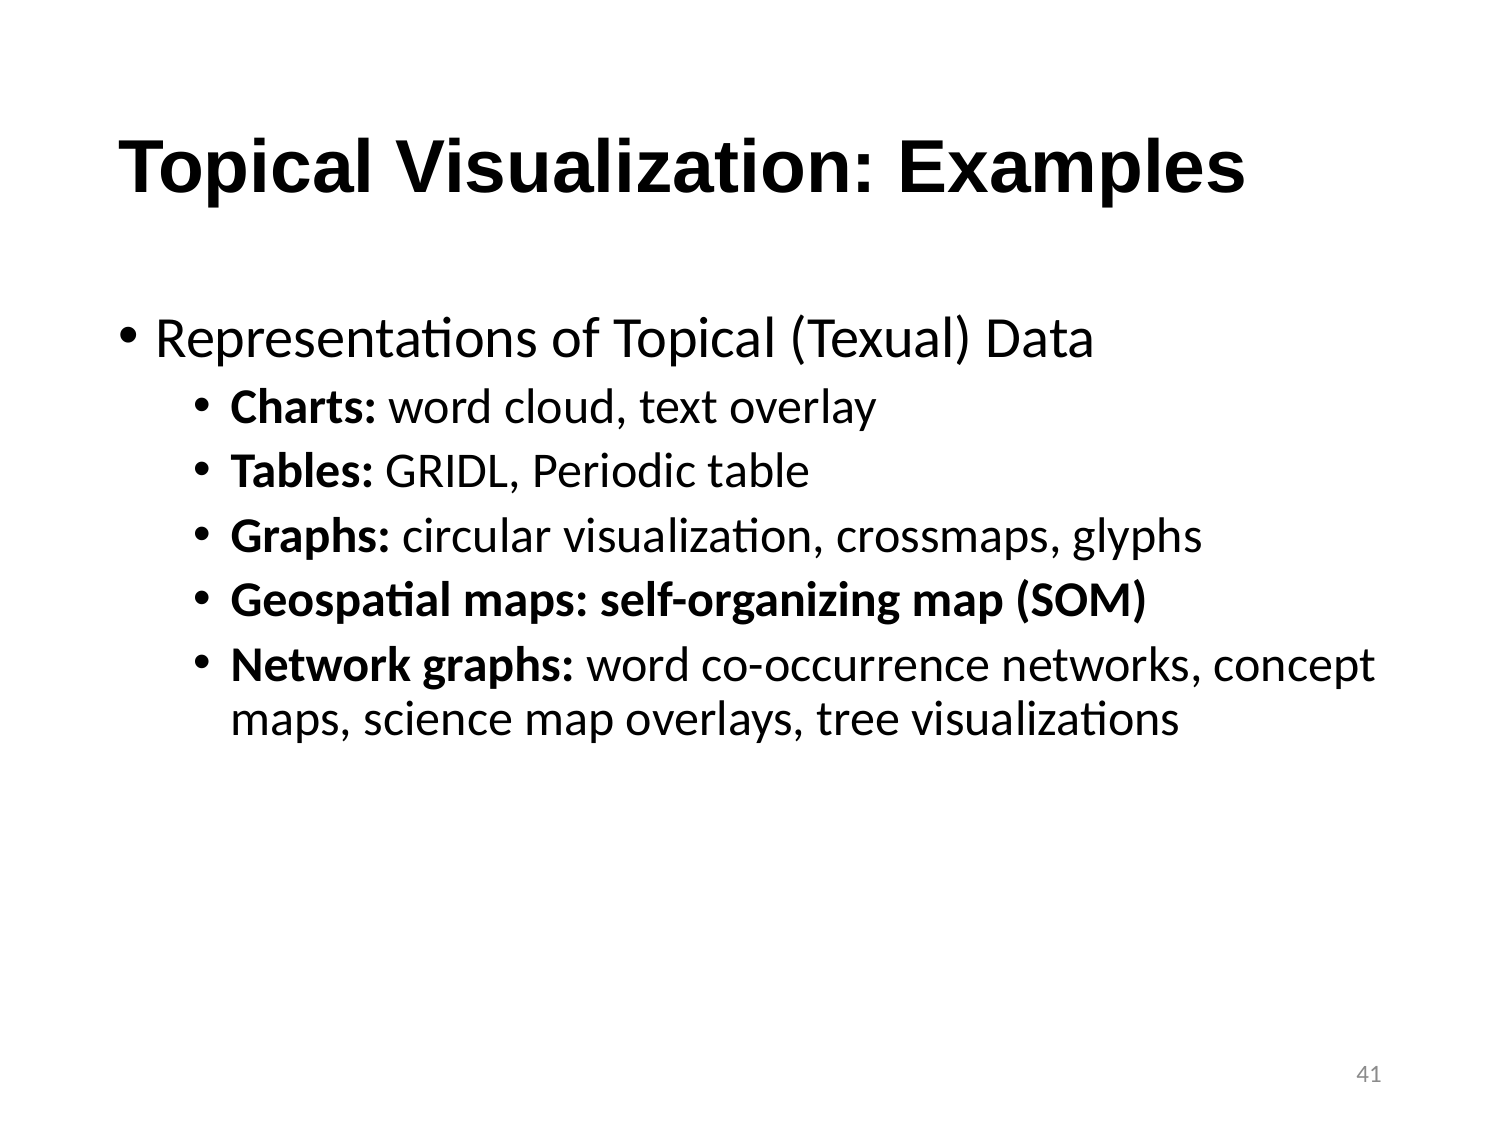

# Topical Visualization: Examples
Representations of Topical (Texual) Data
Charts: word cloud, text overlay
Tables: GRIDL, Periodic table
Graphs: circular visualization, crossmaps, glyphs
Geospatial maps: self-organizing map (SOM)
Network graphs: word co-occurrence networks, concept maps, science map overlays, tree visualizations
41